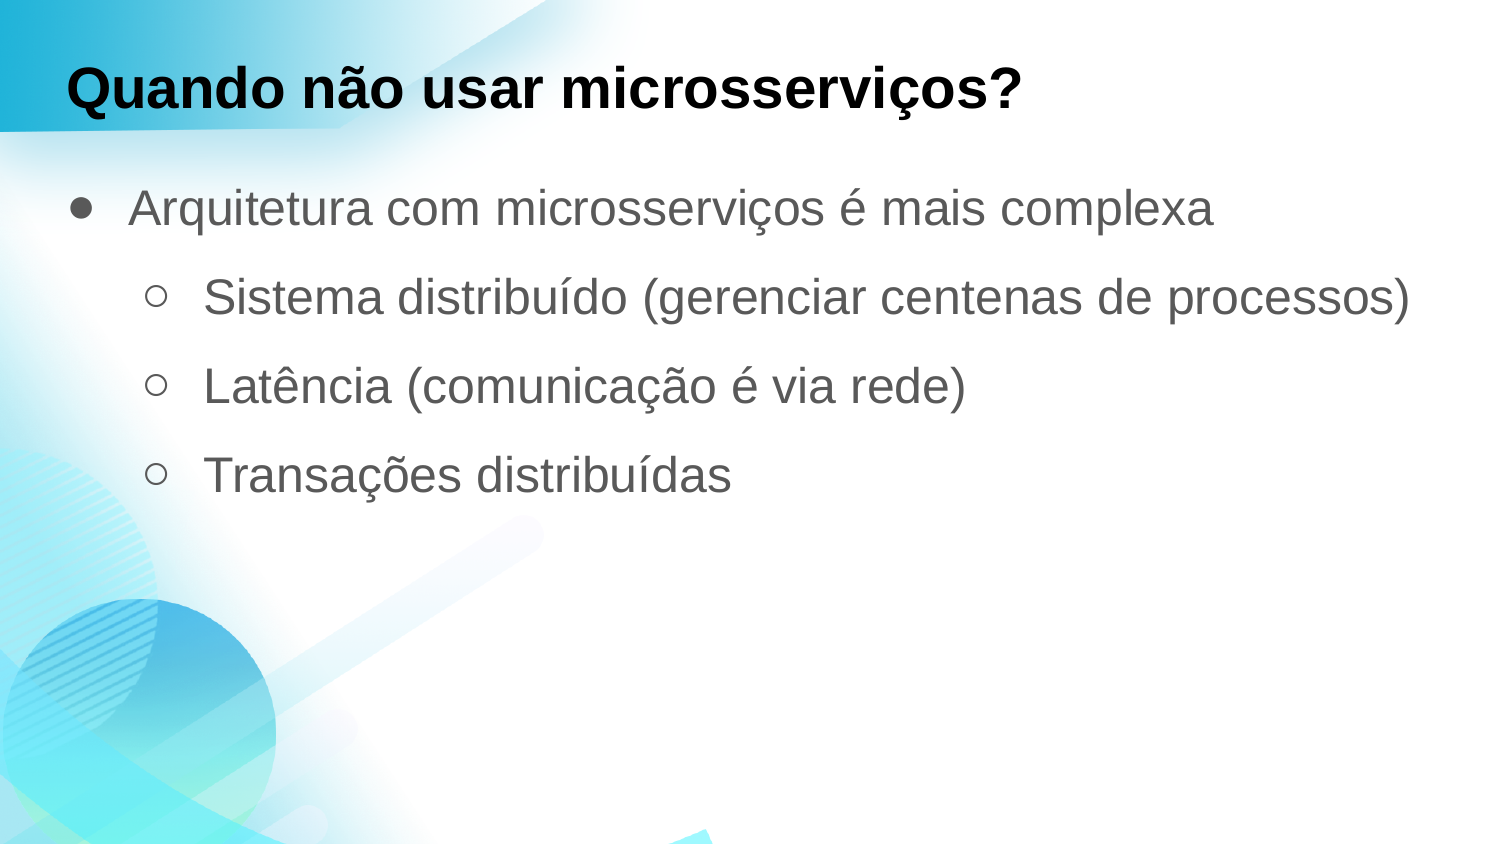

# Quando não usar microsserviços?
Arquitetura com microsserviços é mais complexa
Sistema distribuído (gerenciar centenas de processos)
Latência (comunicação é via rede)
Transações distribuídas